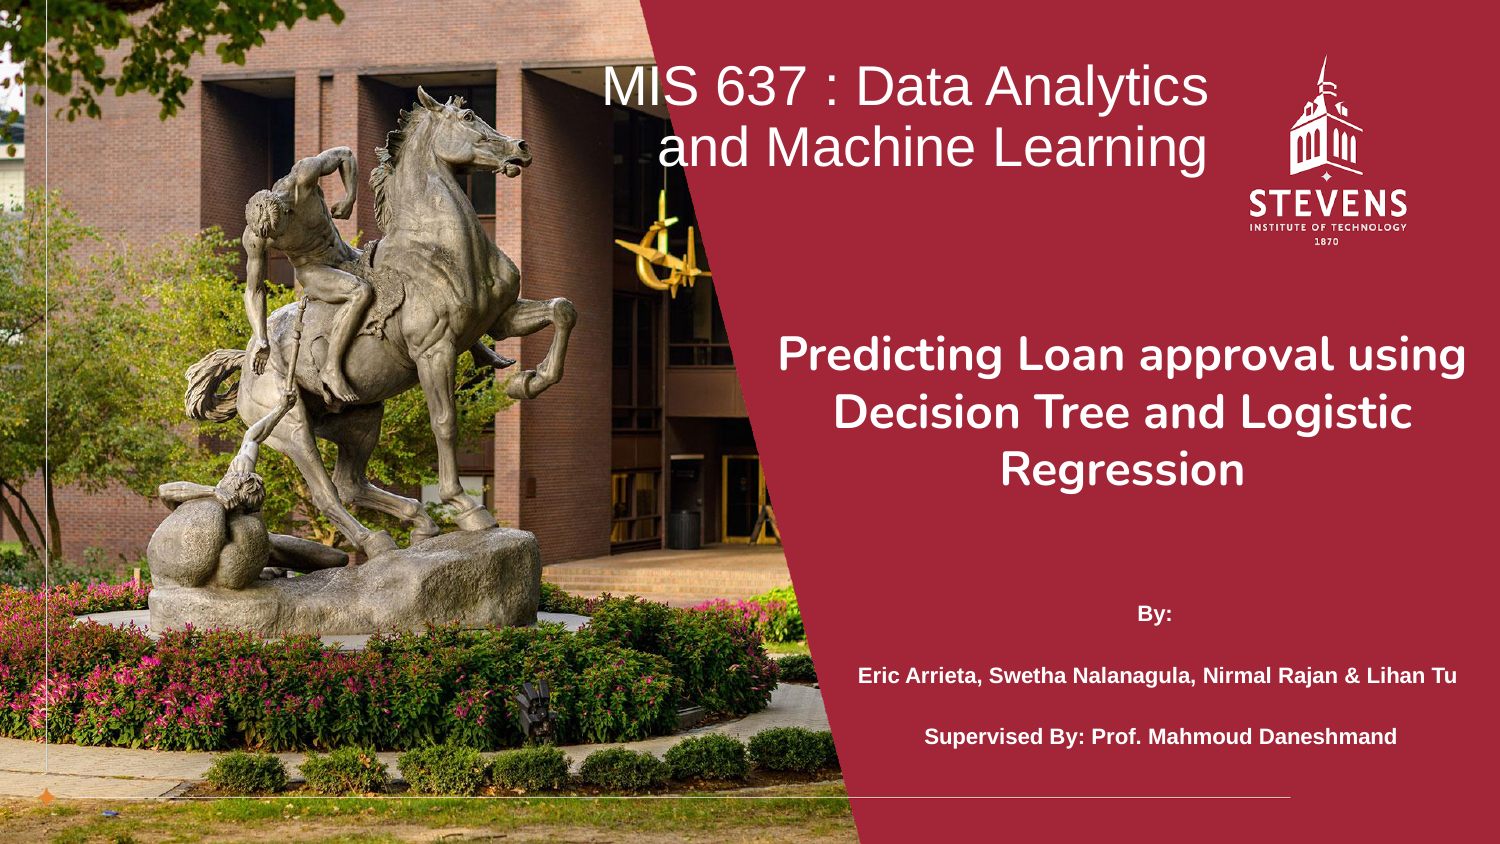

# MIS 637 : Data Analytics and Machine Learning
Predicting Loan approval using Decision Tree and Logistic Regression
By:
Eric Arrieta, Swetha Nalanagula, Nirmal Rajan & Lihan Tu
 Supervised By: Prof. Mahmoud Daneshmand